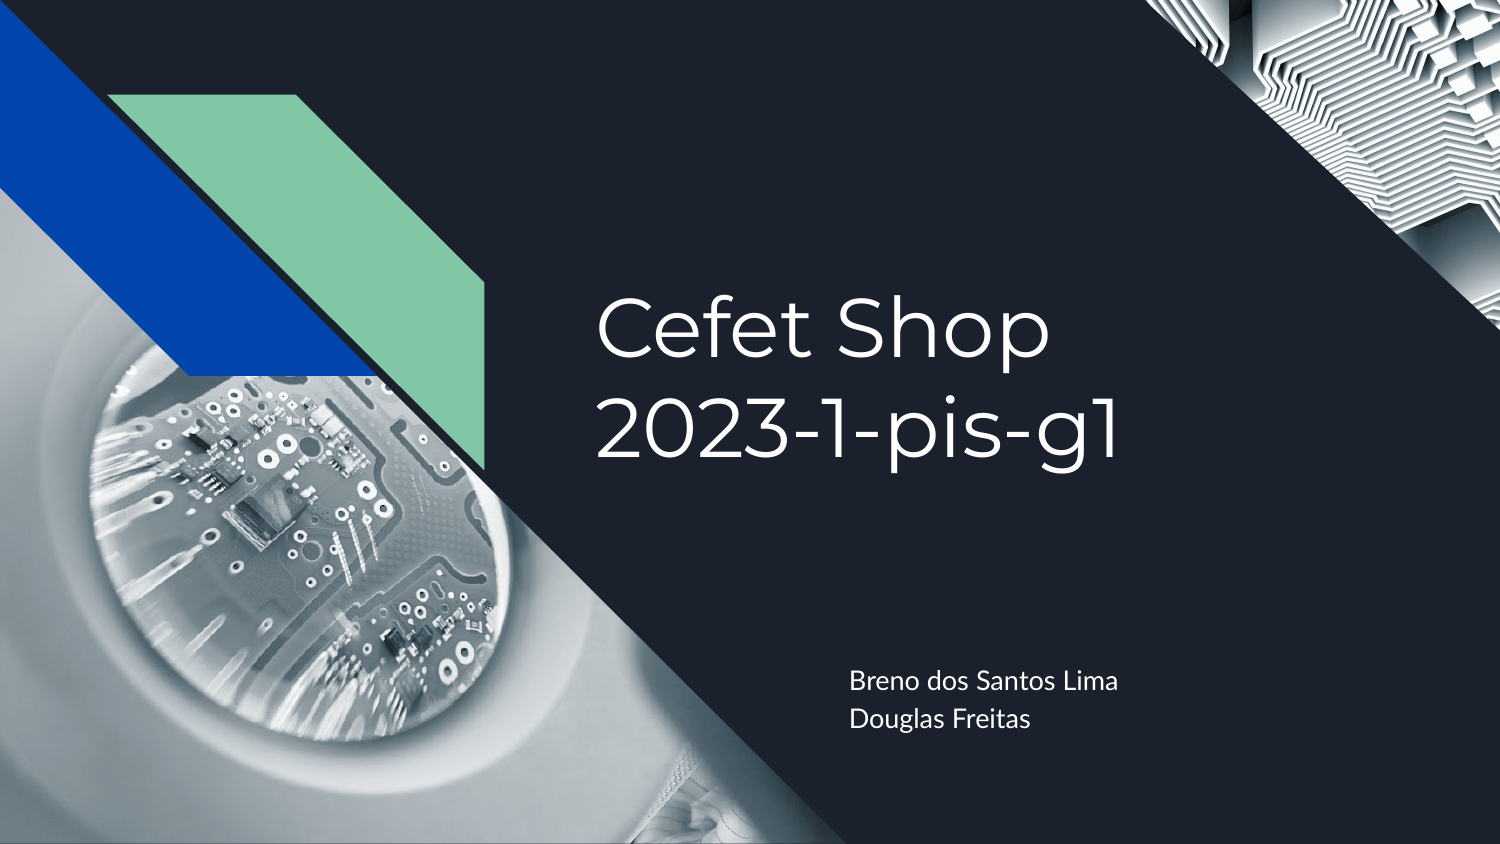

# Cefet Shop
2023-1-pis-g1
Breno dos Santos Lima
Douglas Freitas